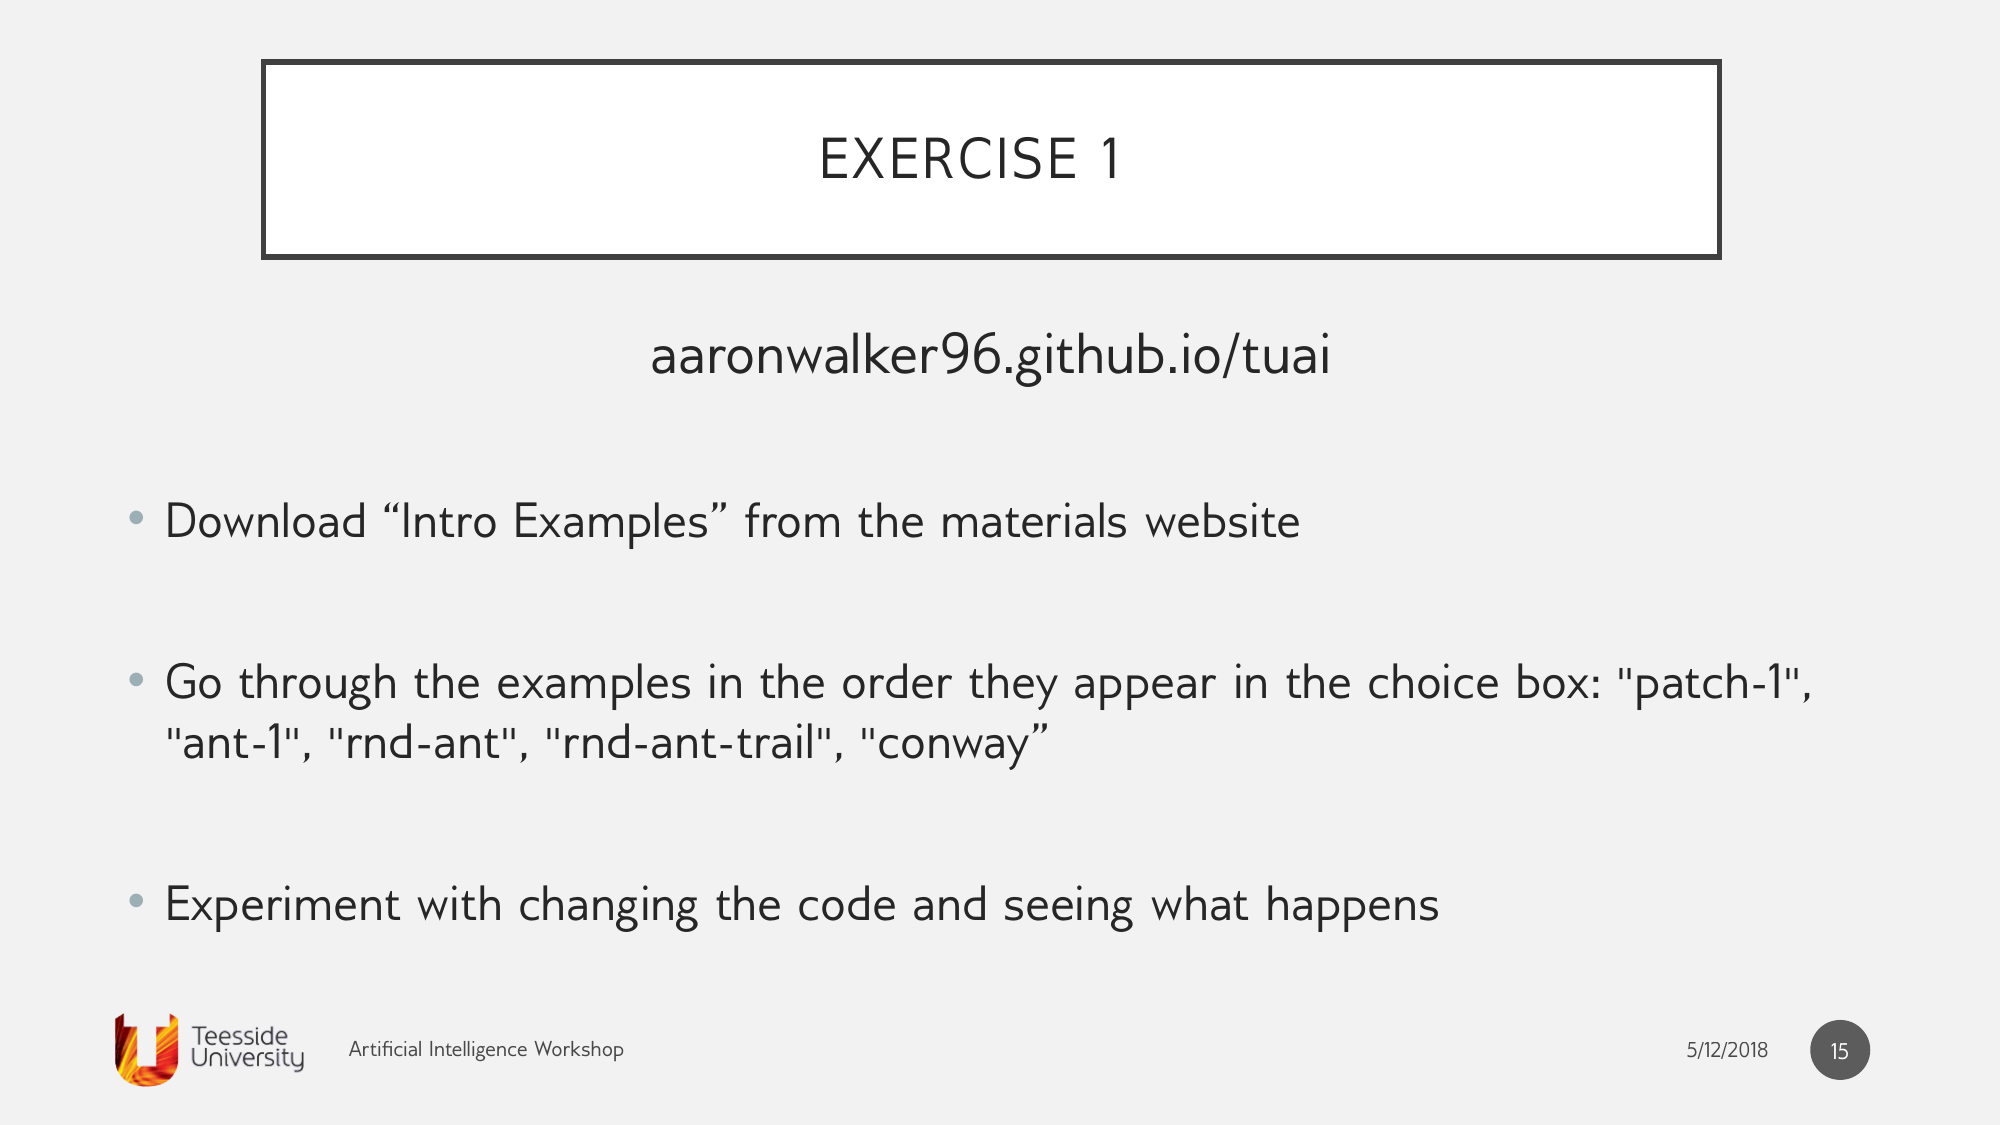

# Exercise 1
aaronwalker96.github.io/tuai

Download “Intro Examples” from the materials website

Go through the examples in the order they appear in the choice box: "patch-1", "ant-1", "rnd-ant", "rnd-ant-trail", "conway”

Experiment with changing the code and seeing what happens
Artificial Intelligence Workshop
15
5/12/2018